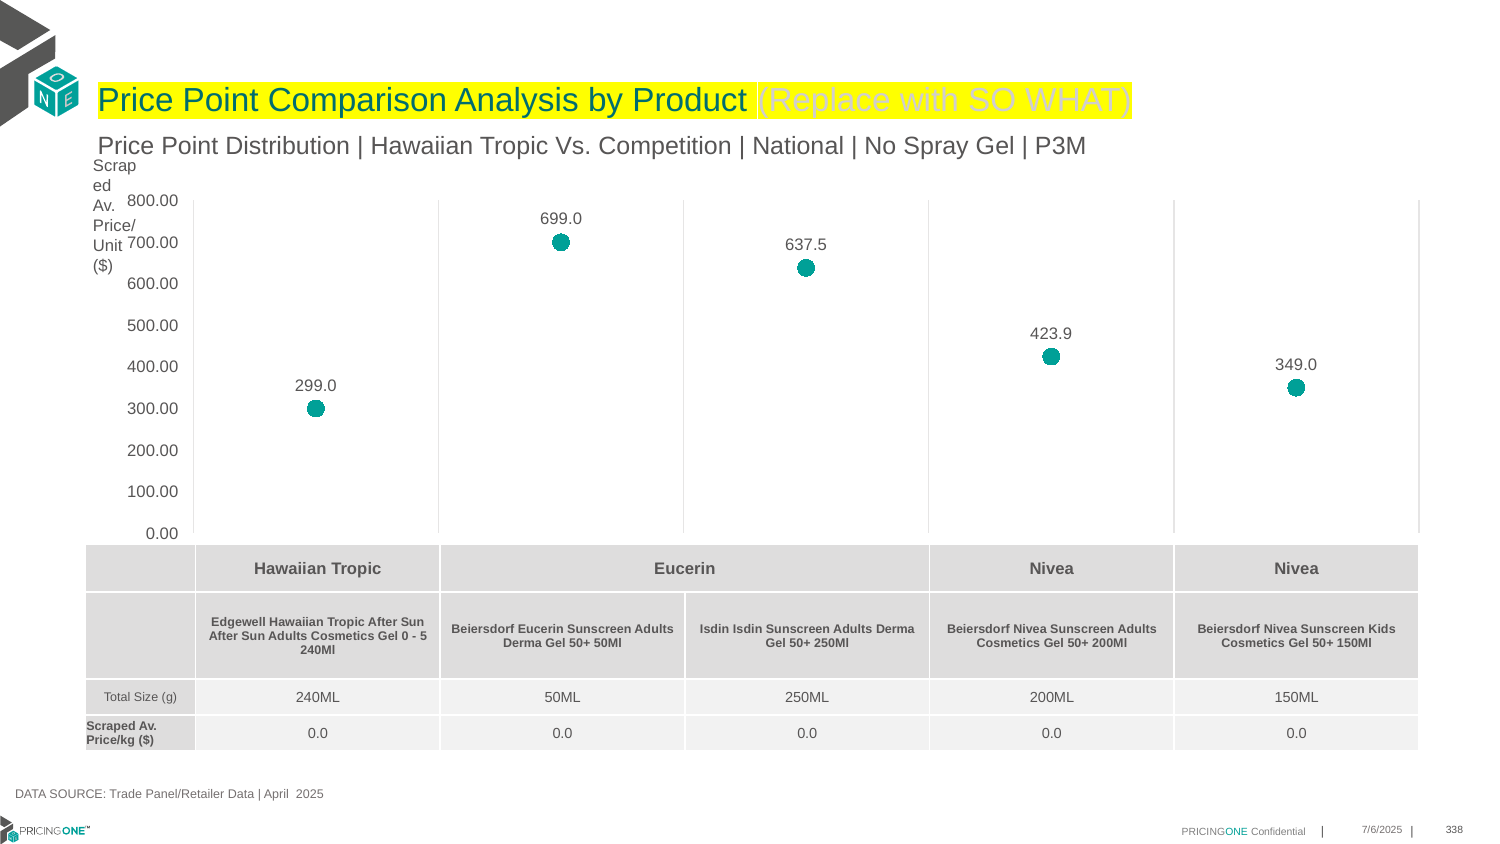

# Price Point Comparison Analysis by Product (Replace with SO WHAT)
Price Point Distribution | Hawaiian Tropic Vs. Competition | National | No Spray Gel | P3M
Scraped Av. Price/Unit ($)

### Chart

| Category | Scraped Av. Price/Unit |
|---|---|
| Edgewell Hawaiian Tropic After Sun After Sun Adults Cosmetics Gel 0 - 5 240Ml | 299.0 |
| Beiersdorf Eucerin Sunscreen Adults Derma Gel 50+ 50Ml | 699.0 |
| Isdin Isdin Sunscreen Adults Derma Gel 50+ 250Ml | 637.5 |
| Beiersdorf Nivea Sunscreen Adults Cosmetics Gel 50+ 200Ml | 423.9 |
| Beiersdorf Nivea Sunscreen Kids Cosmetics Gel 50+ 150Ml | 349.0 |
|  | Hawaiian Tropic | Eucerin | Isdin | Nivea | Nivea |
| --- | --- | --- | --- | --- | --- |
|  | Edgewell Hawaiian Tropic After Sun After Sun Adults Cosmetics Gel 0 - 5 240Ml | Beiersdorf Eucerin Sunscreen Adults Derma Gel 50+ 50Ml | Isdin Isdin Sunscreen Adults Derma Gel 50+ 250Ml | Beiersdorf Nivea Sunscreen Adults Cosmetics Gel 50+ 200Ml | Beiersdorf Nivea Sunscreen Kids Cosmetics Gel 50+ 150Ml |
| Total Size (g) | 240ML | 50ML | 250ML | 200ML | 150ML |
| Scraped Av. Price/kg ($) | 0.0 | 0.0 | 0.0 | 0.0 | 0.0 |
DATA SOURCE: Trade Panel/Retailer Data | April  2025

7/6/2025
338